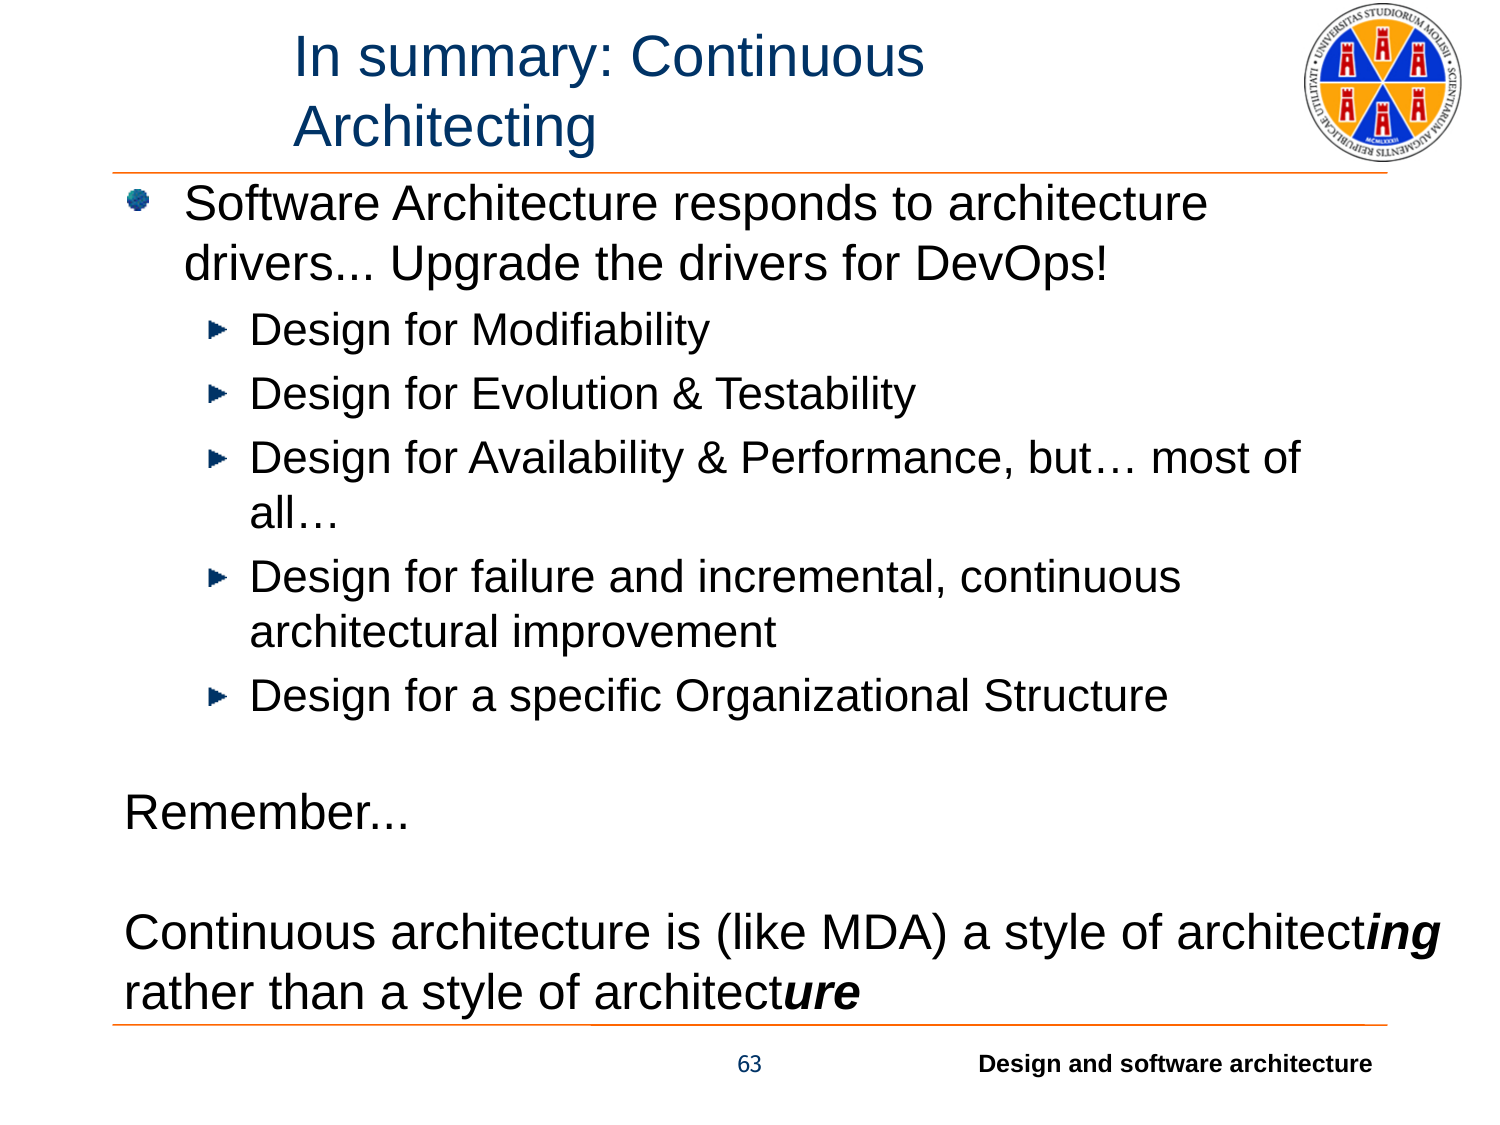

# In summary: Continuous Architecting
Software Architecture responds to architecture drivers... Upgrade the drivers for DevOps!
Design for Modifiability
Design for Evolution & Testability
Design for Availability & Performance, but… most of all…
Design for failure and incremental, continuous architectural improvement
Design for a specific Organizational Structure

Remember...

Continuous architecture is (like MDA) a style of architecting rather than a style of architecture
63
Design and software architecture